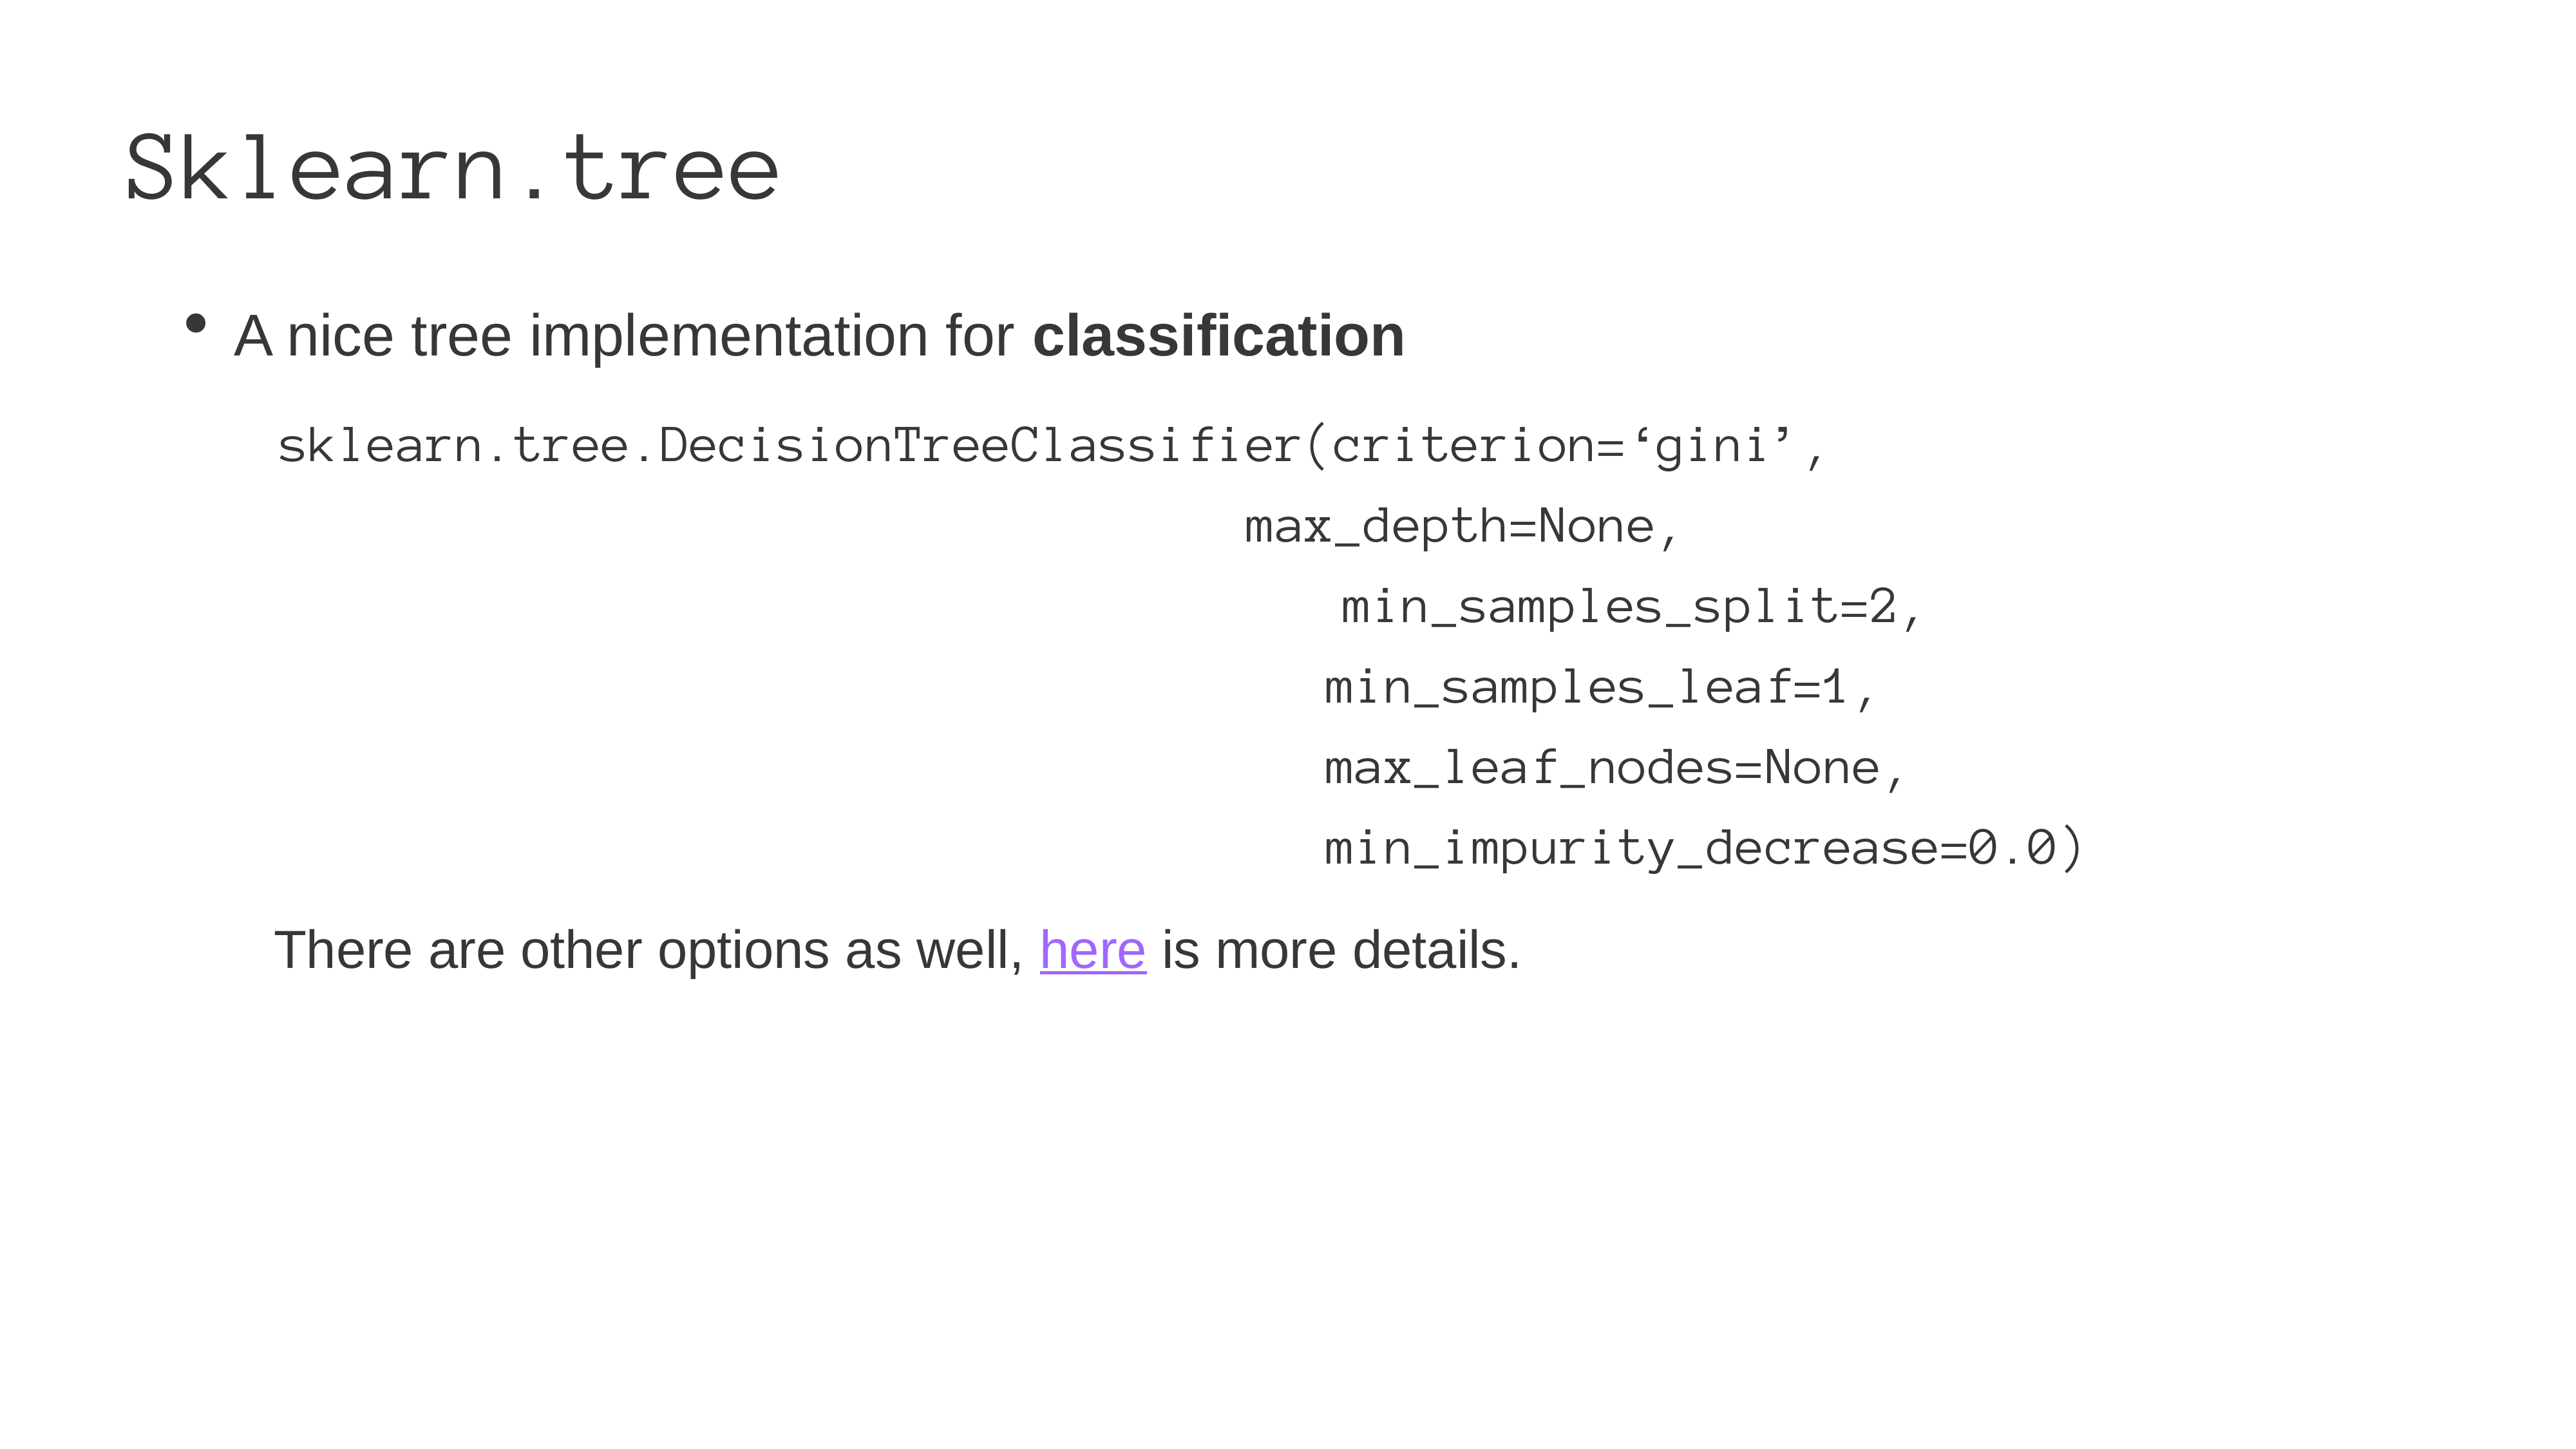

# Sklearn.tree
A nice tree implementation for classification
	sklearn.tree.DecisionTreeClassifier(criterion=‘gini’,
   	                                 max_depth=None,
     	                                 min_samples_split=2,
                                       min_samples_leaf=1,
                                       max_leaf_nodes=None,
                                       min_impurity_decrease=0.0)
      There are other options as well, here is more details.